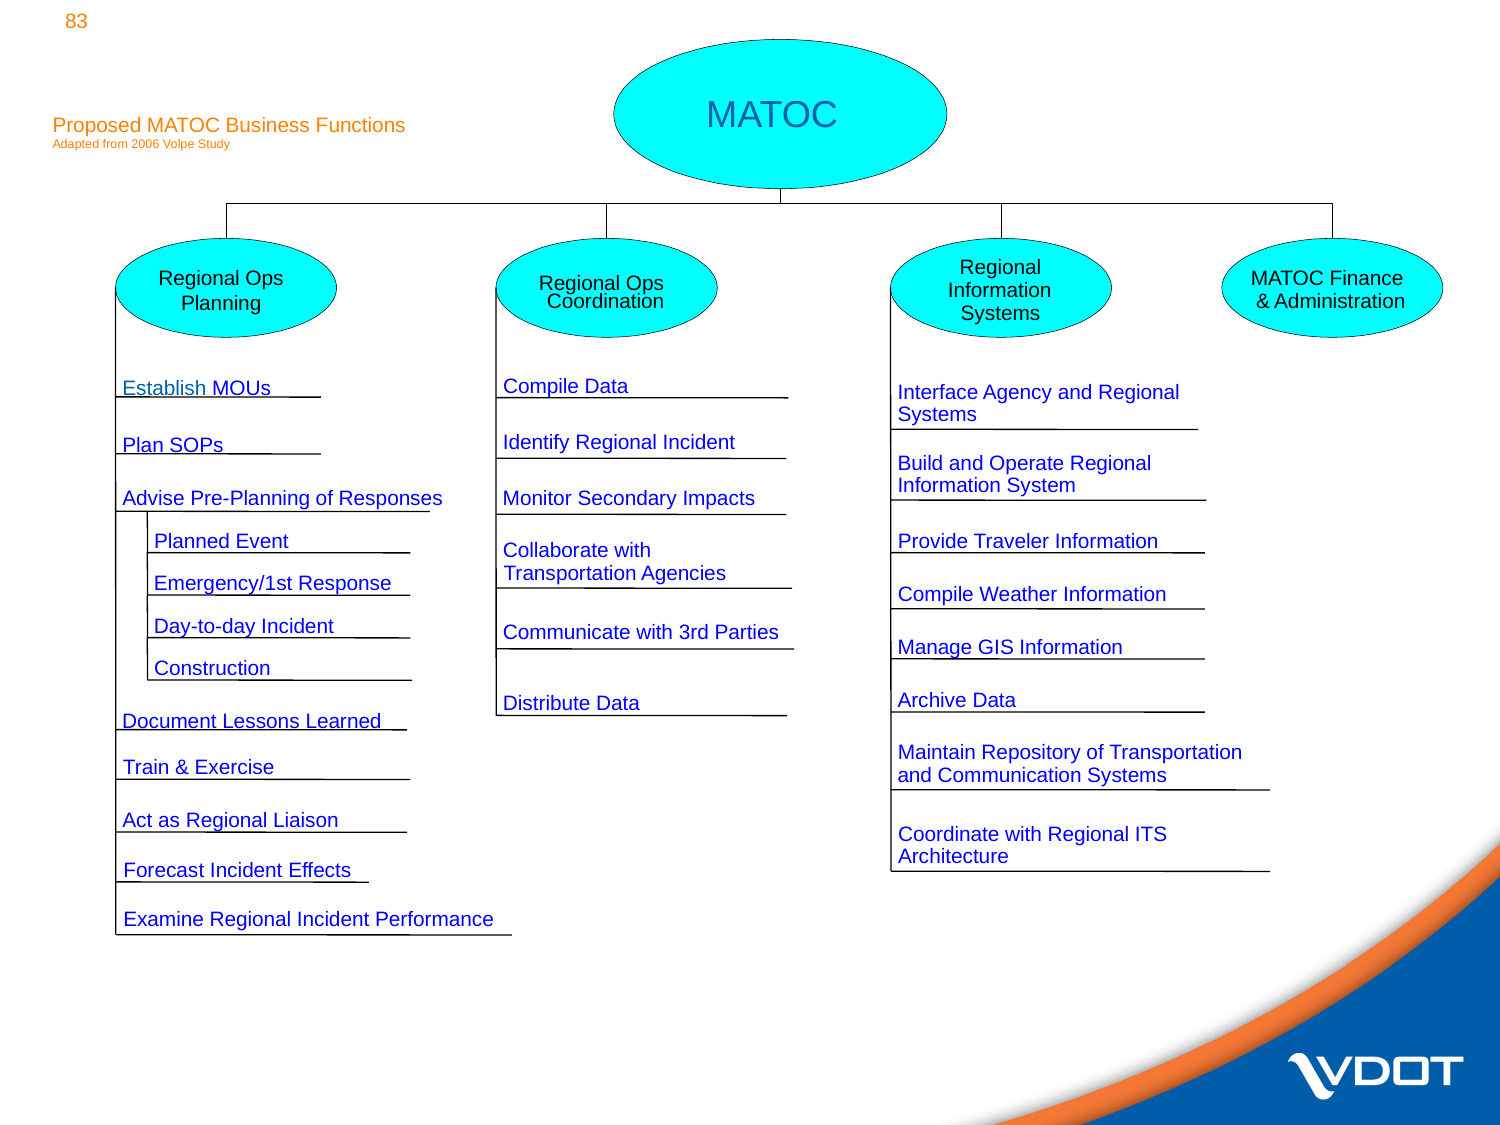

83
# Proposed MATOC Business Functions Adapted from 2006 Volpe Study

MATOC

Regional
Regional Ops
Planning
MATOC Finance
Regional Ops
Information

Coordination

& Administration
Systems
Compile Data
Establish MOUs
Interface Agency and Regional

Systems
Identify Regional Incident

Plan SOPs
Build and Operate Regional

Information System
Advise Pre-Planning of Responses
Monitor Secondary Impacts

Planned Event
Provide Traveler Information
Collaborate with

Transportation Agencies
Emergency/1st Response
Compile Weather Information

Day-to-day Incident
Communicate with 3rd Parties
Manage GIS Information

Construction

Archive Data
Distribute Data
Document Lessons Learned

Maintain Repository of Transportation
Train & Exercise
and Communication Systems

Act as Regional Liaison
Coordinate with Regional ITS

Architecture
Forecast Incident Effects

Examine Regional Incident Performance